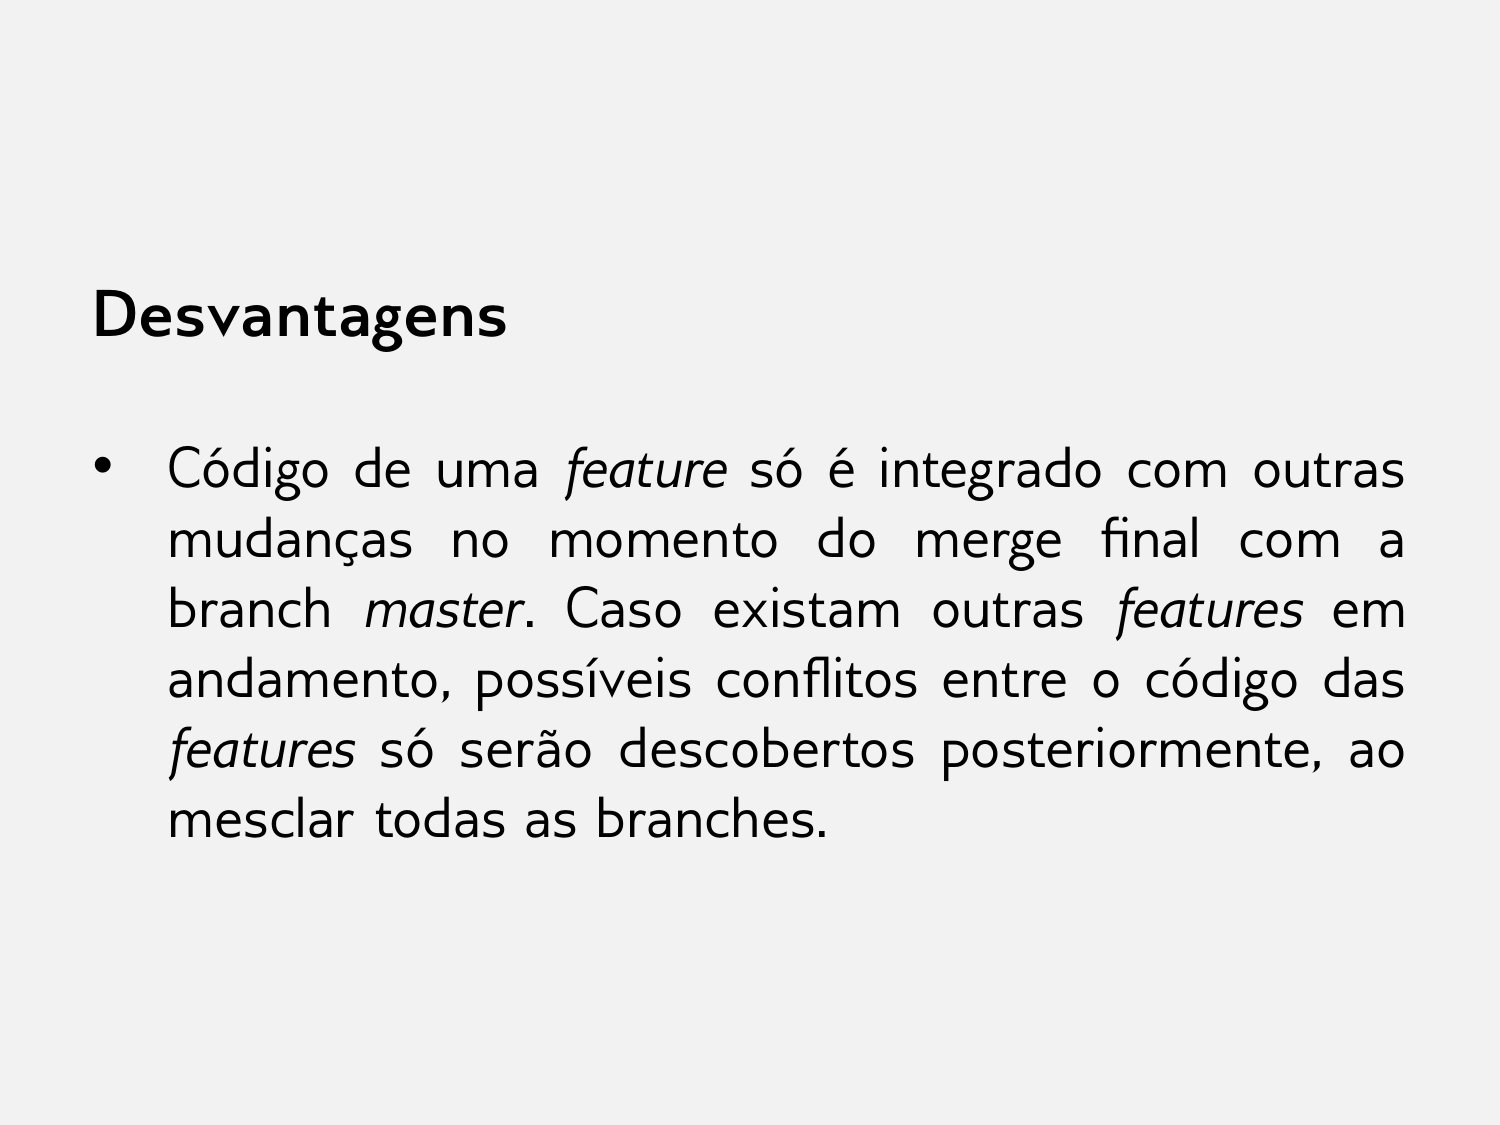

Desvantagens

Código de uma feature só é integrado com outras mudanças no momento do merge final com a branch master. Caso existam outras features em andamento, possíveis conflitos entre o código das features só serão descobertos posteriormente, ao mesclar todas as branches.